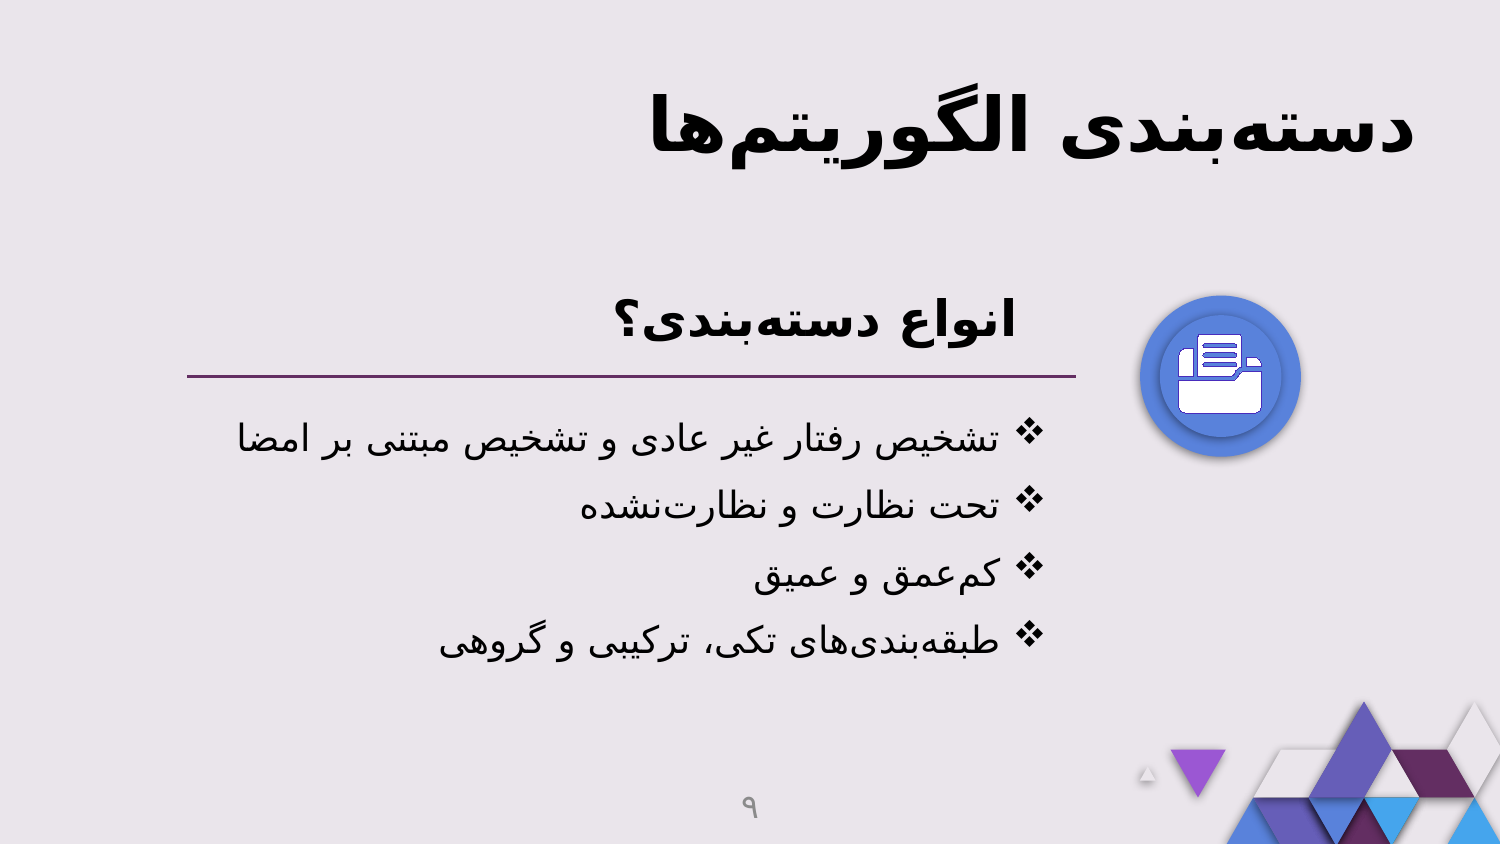

# دسته‌بندی الگوریتم‌ها
انواع دسته‌بندی؟

تشخیص رفتار غیر عادی و تشخیص مبتنی بر امضا
تحت نظارت و نظارت‌نشده
کم‌عمق و عمیق
طبقه‌بندی‌های تکی، ترکیبی و گروهی
۹